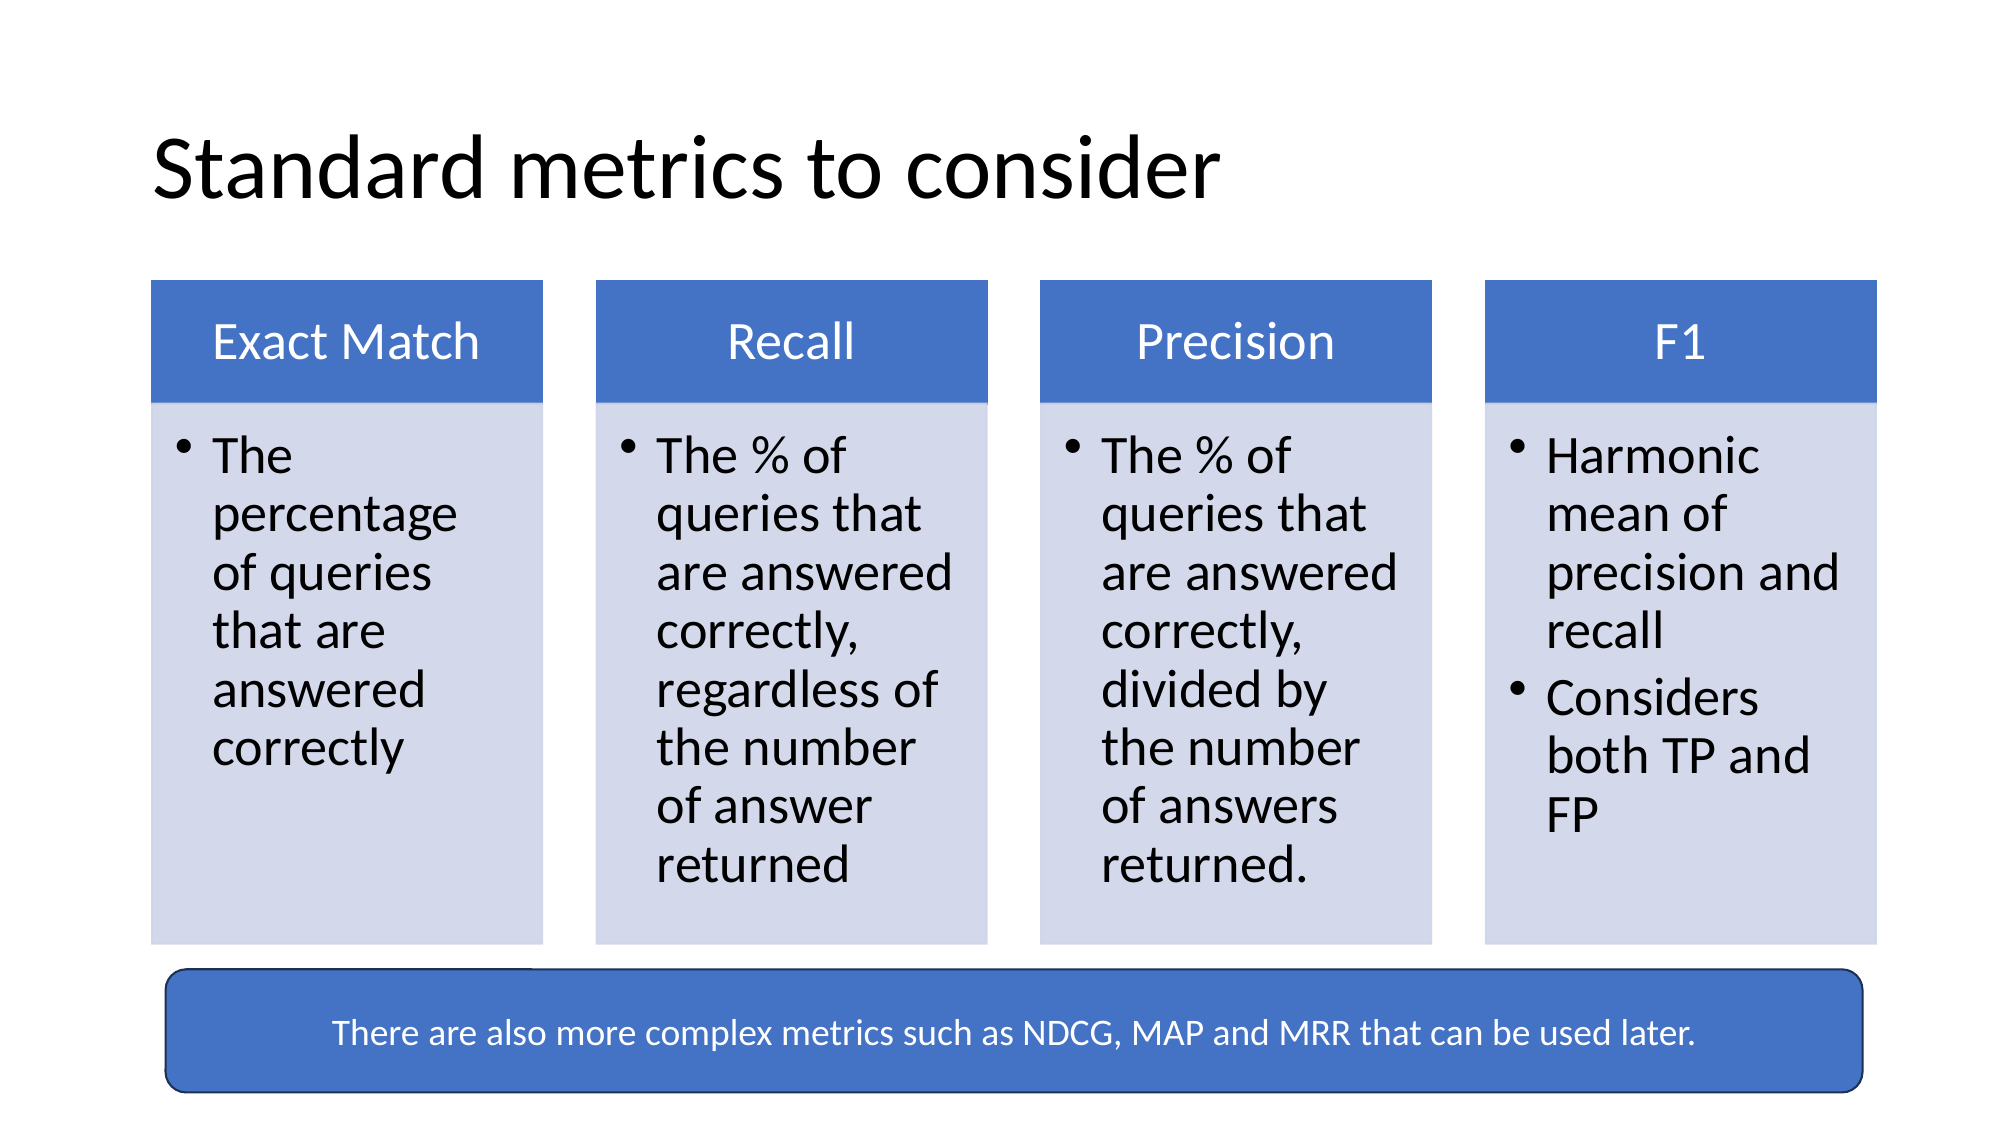

# Standard metrics to consider
Exact Match
The percentage of queries that are answered correctly
Recall
The % of queries that are answered correctly, regardless of the number of answer returned
Precision
The % of queries that are answered correctly, divided by the number of answers returned.
F1
Harmonic mean of precision and recall
Considers both TP and FP
There are also more complex metrics such as NDCG, MAP and MRR that can be used later.